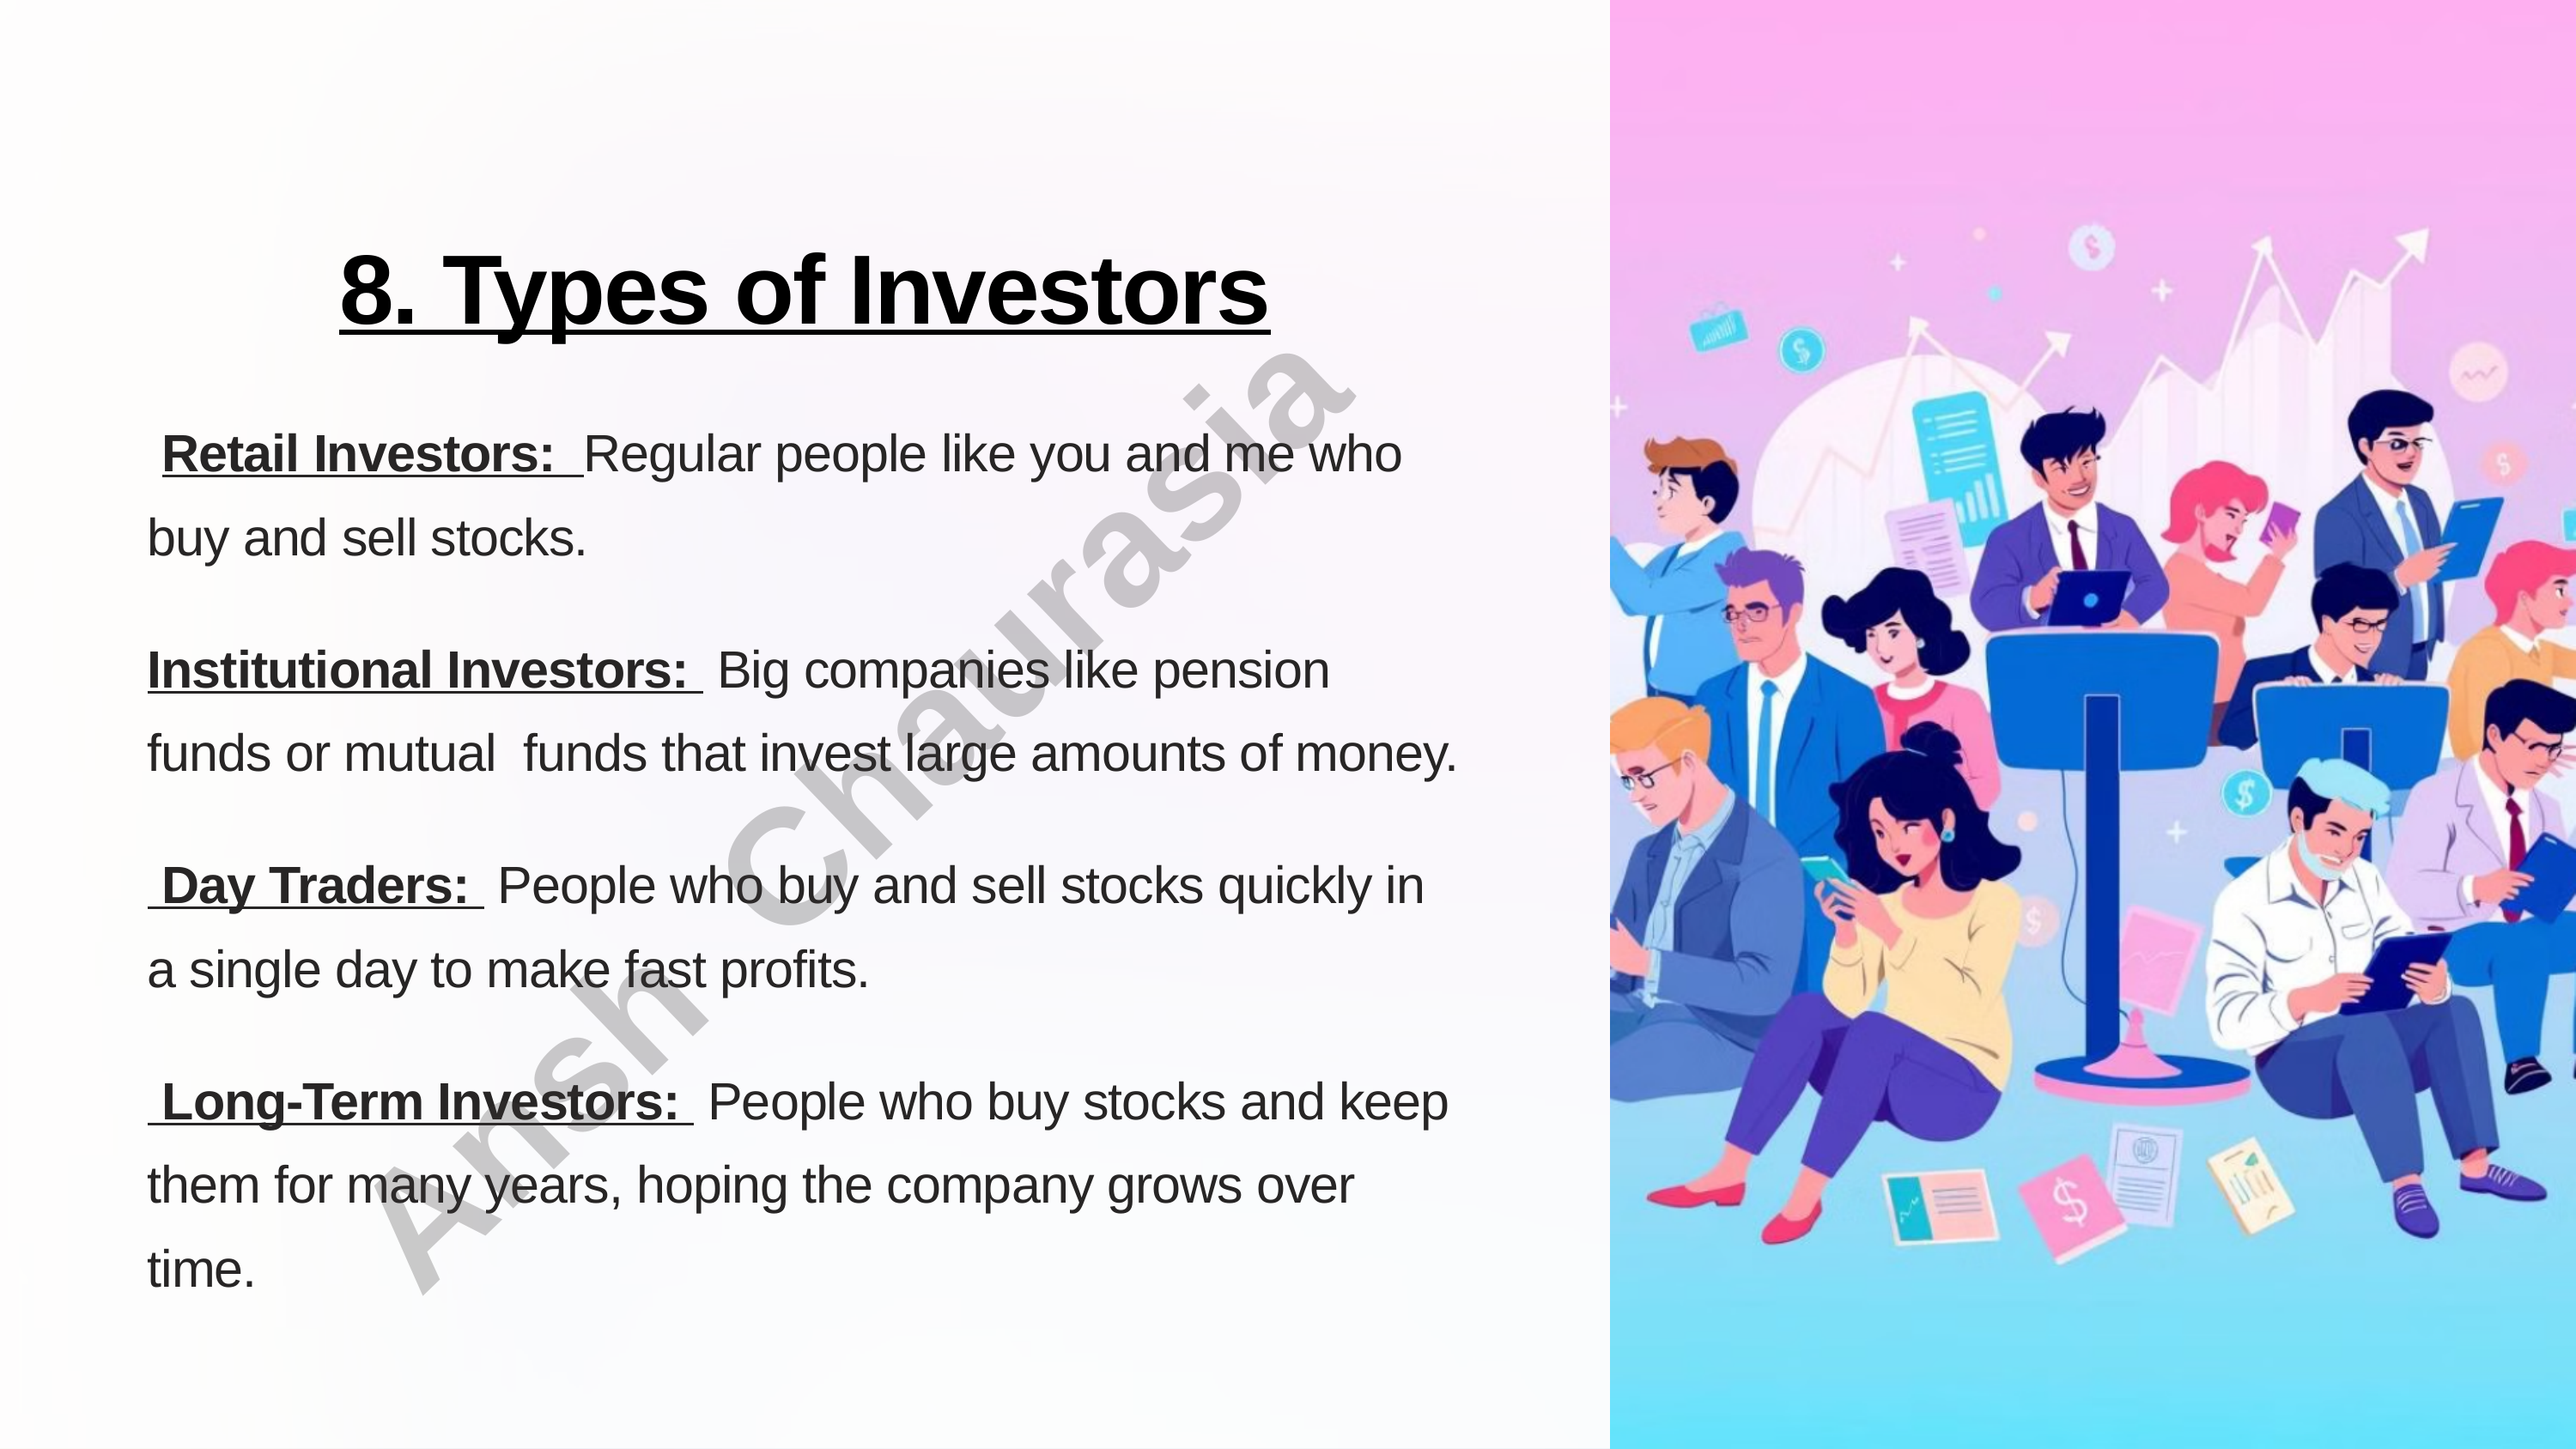

8. Types of Investors

 Retail Investors:  Regular people like you and me who buy and sell stocks.

Institutional Investors:  Big companies like pension funds or mutual  funds that invest large amounts of money.
Ansh  Chaurasia

 Day Traders:  People who buy and sell stocks quickly in a single day to make fast profits.

 Long-Term Investors:  People who buy stocks and keep them for many years, hoping the company grows over time.